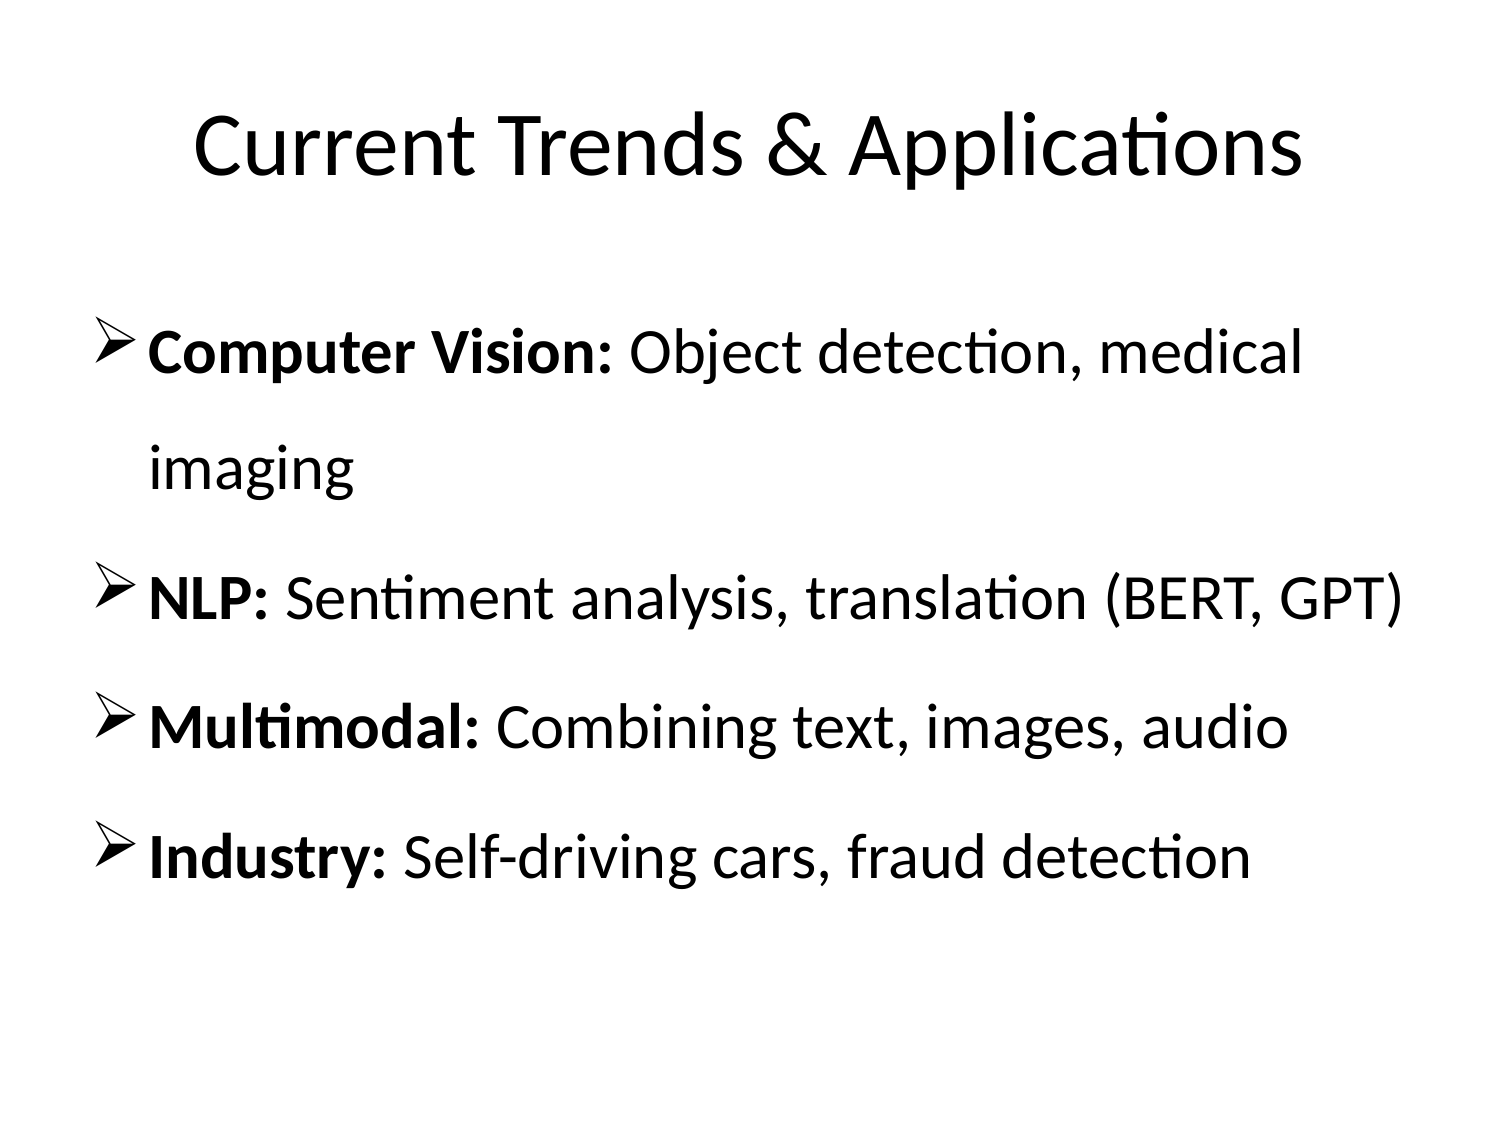

# Current Trends & Applications
Computer Vision: Object detection, medical imaging
NLP: Sentiment analysis, translation (BERT, GPT)
Multimodal: Combining text, images, audio
Industry: Self-driving cars, fraud detection